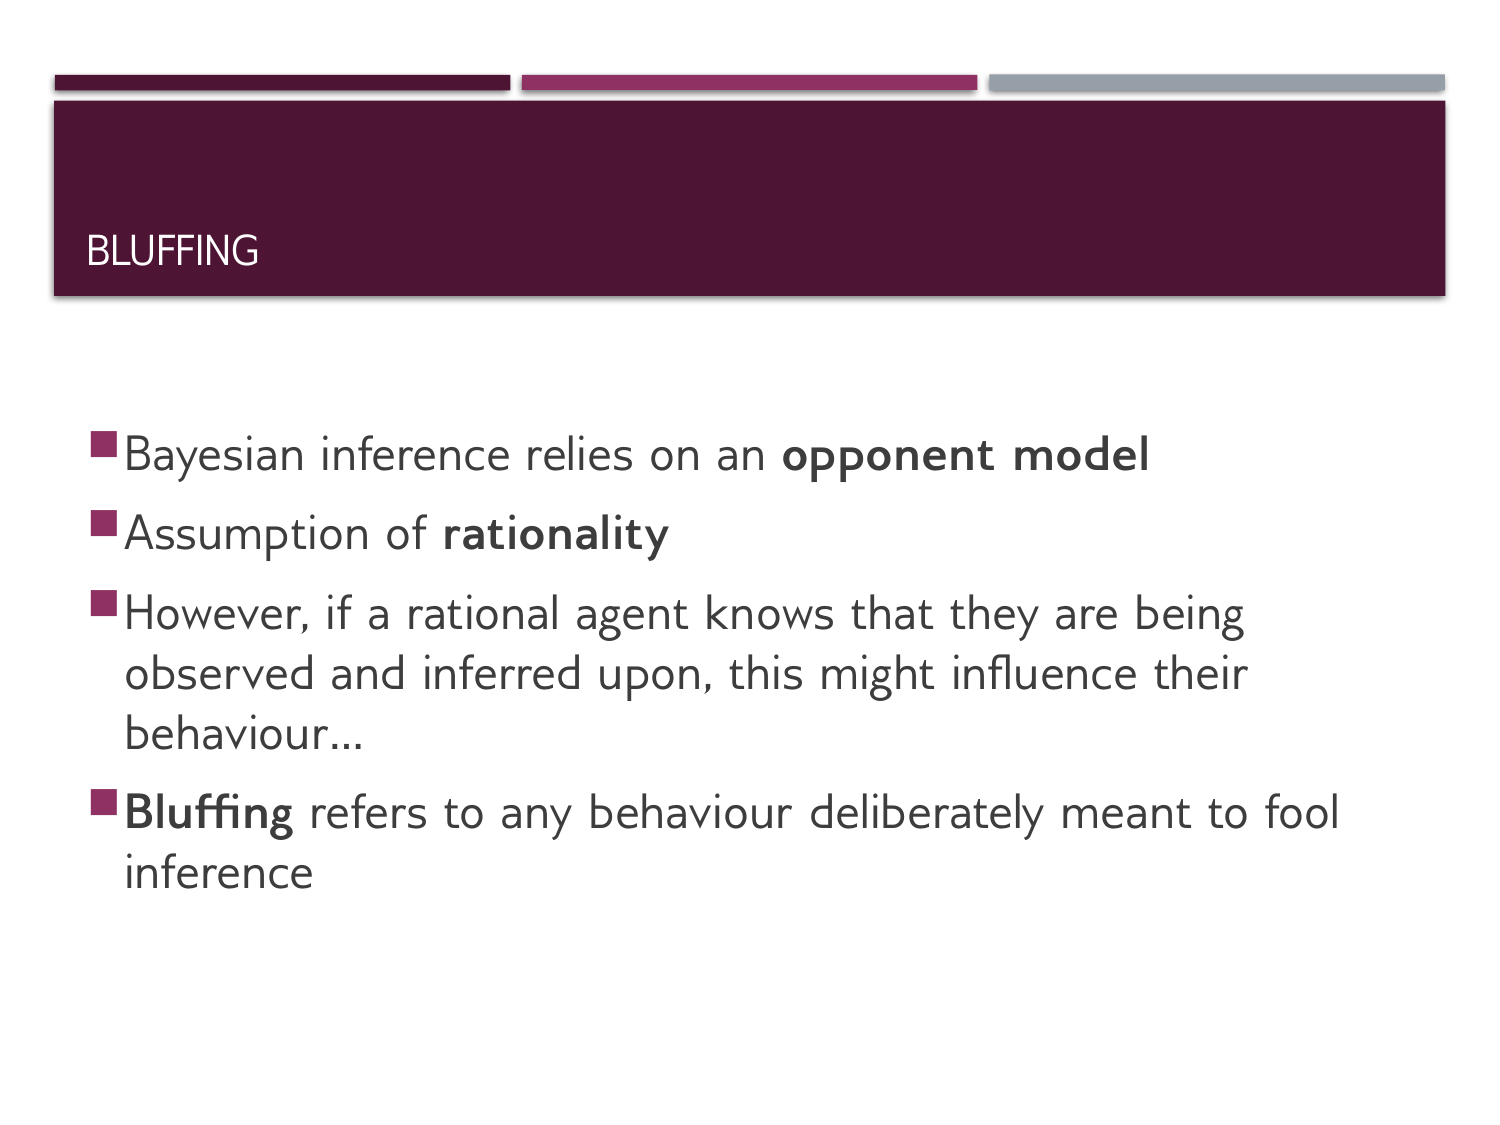

# Bluffing
Bayesian inference relies on an opponent model
Assumption of rationality
However, if a rational agent knows that they are being observed and inferred upon, this might influence their behaviour…
Bluffing refers to any behaviour deliberately meant to fool inference